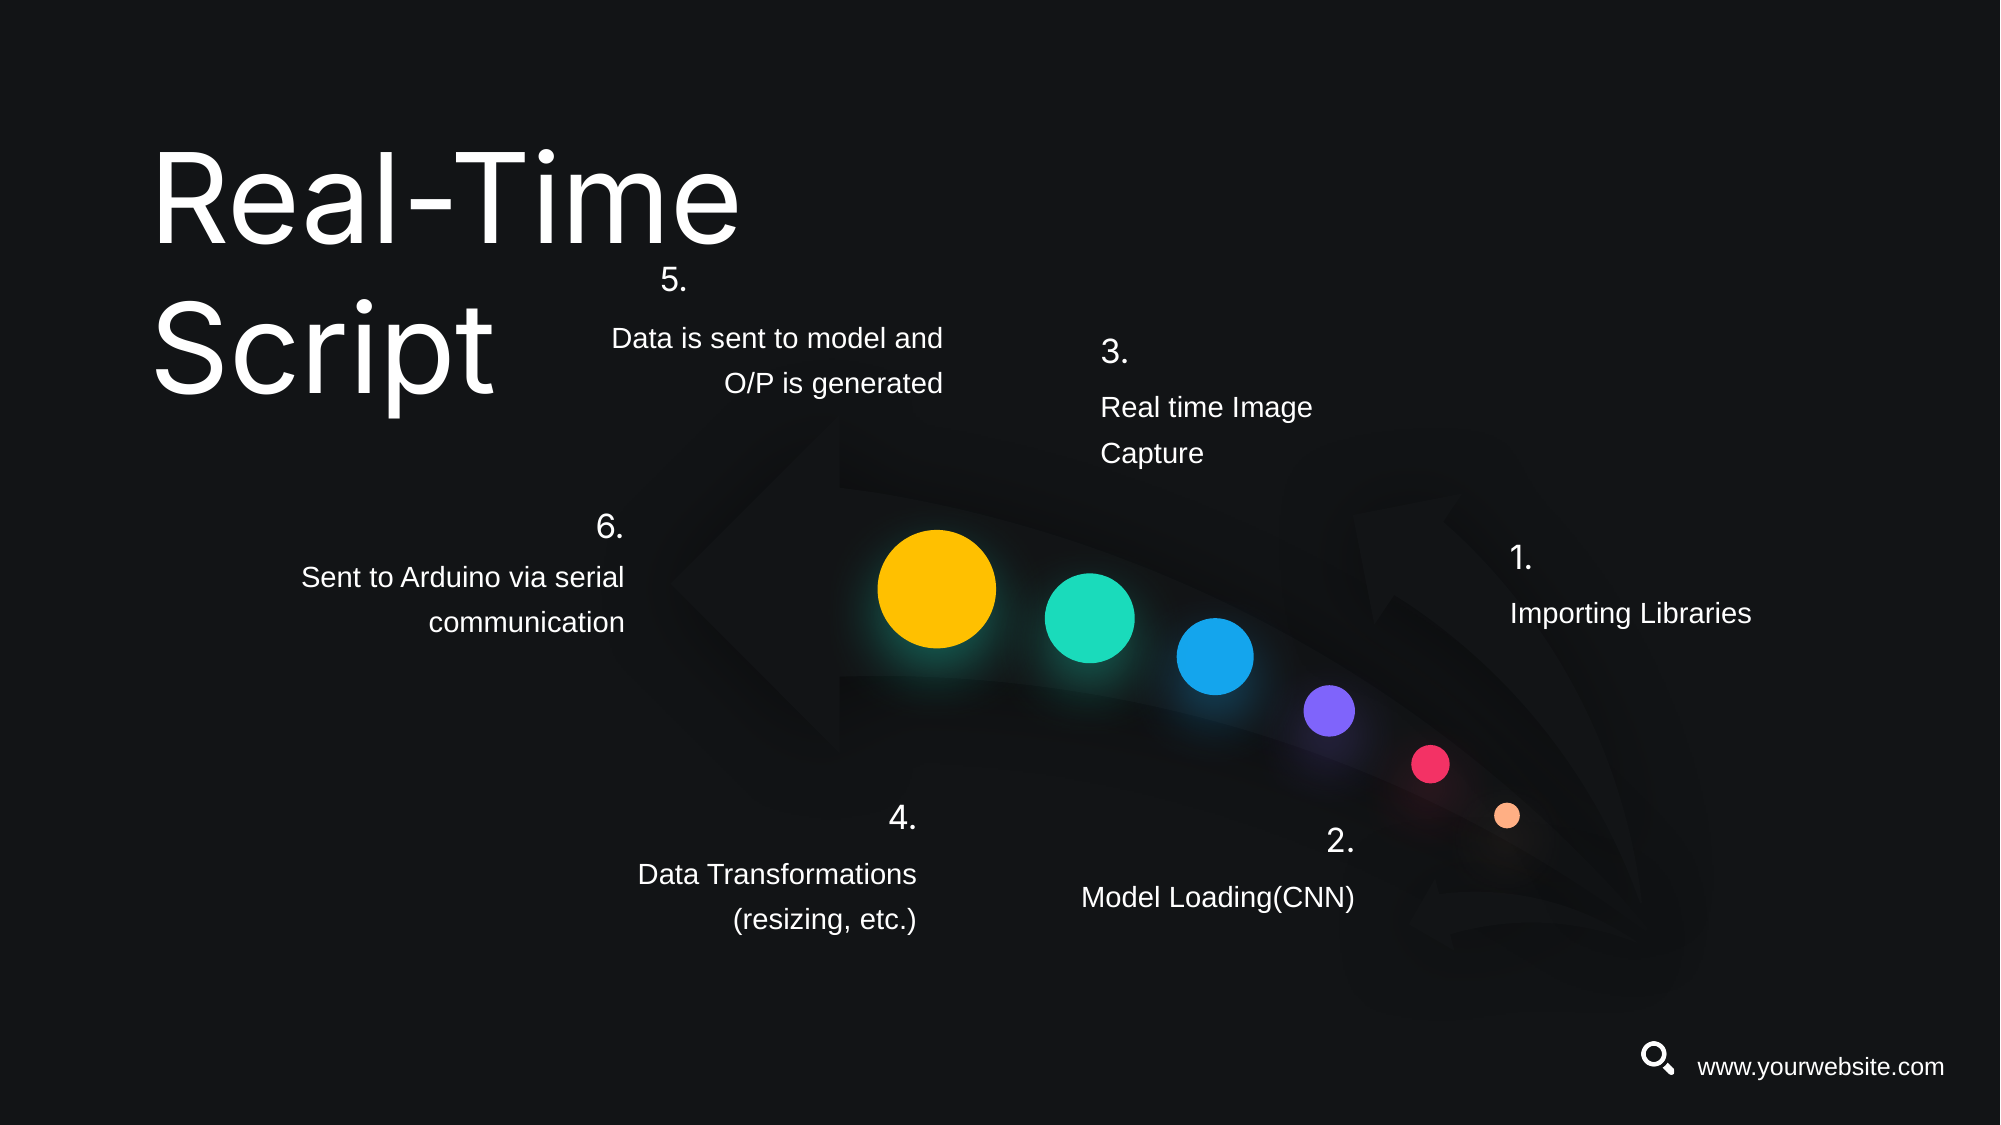

Real-Time Script
5.
Data is sent to model and O/P is generated
3.
Real time Image Capture

6.
1.

Sent to Arduino via serial
communication

Importing Libraries

4.

2.
Data Transformations
(resizing, etc.)

Model Loading(CNN)